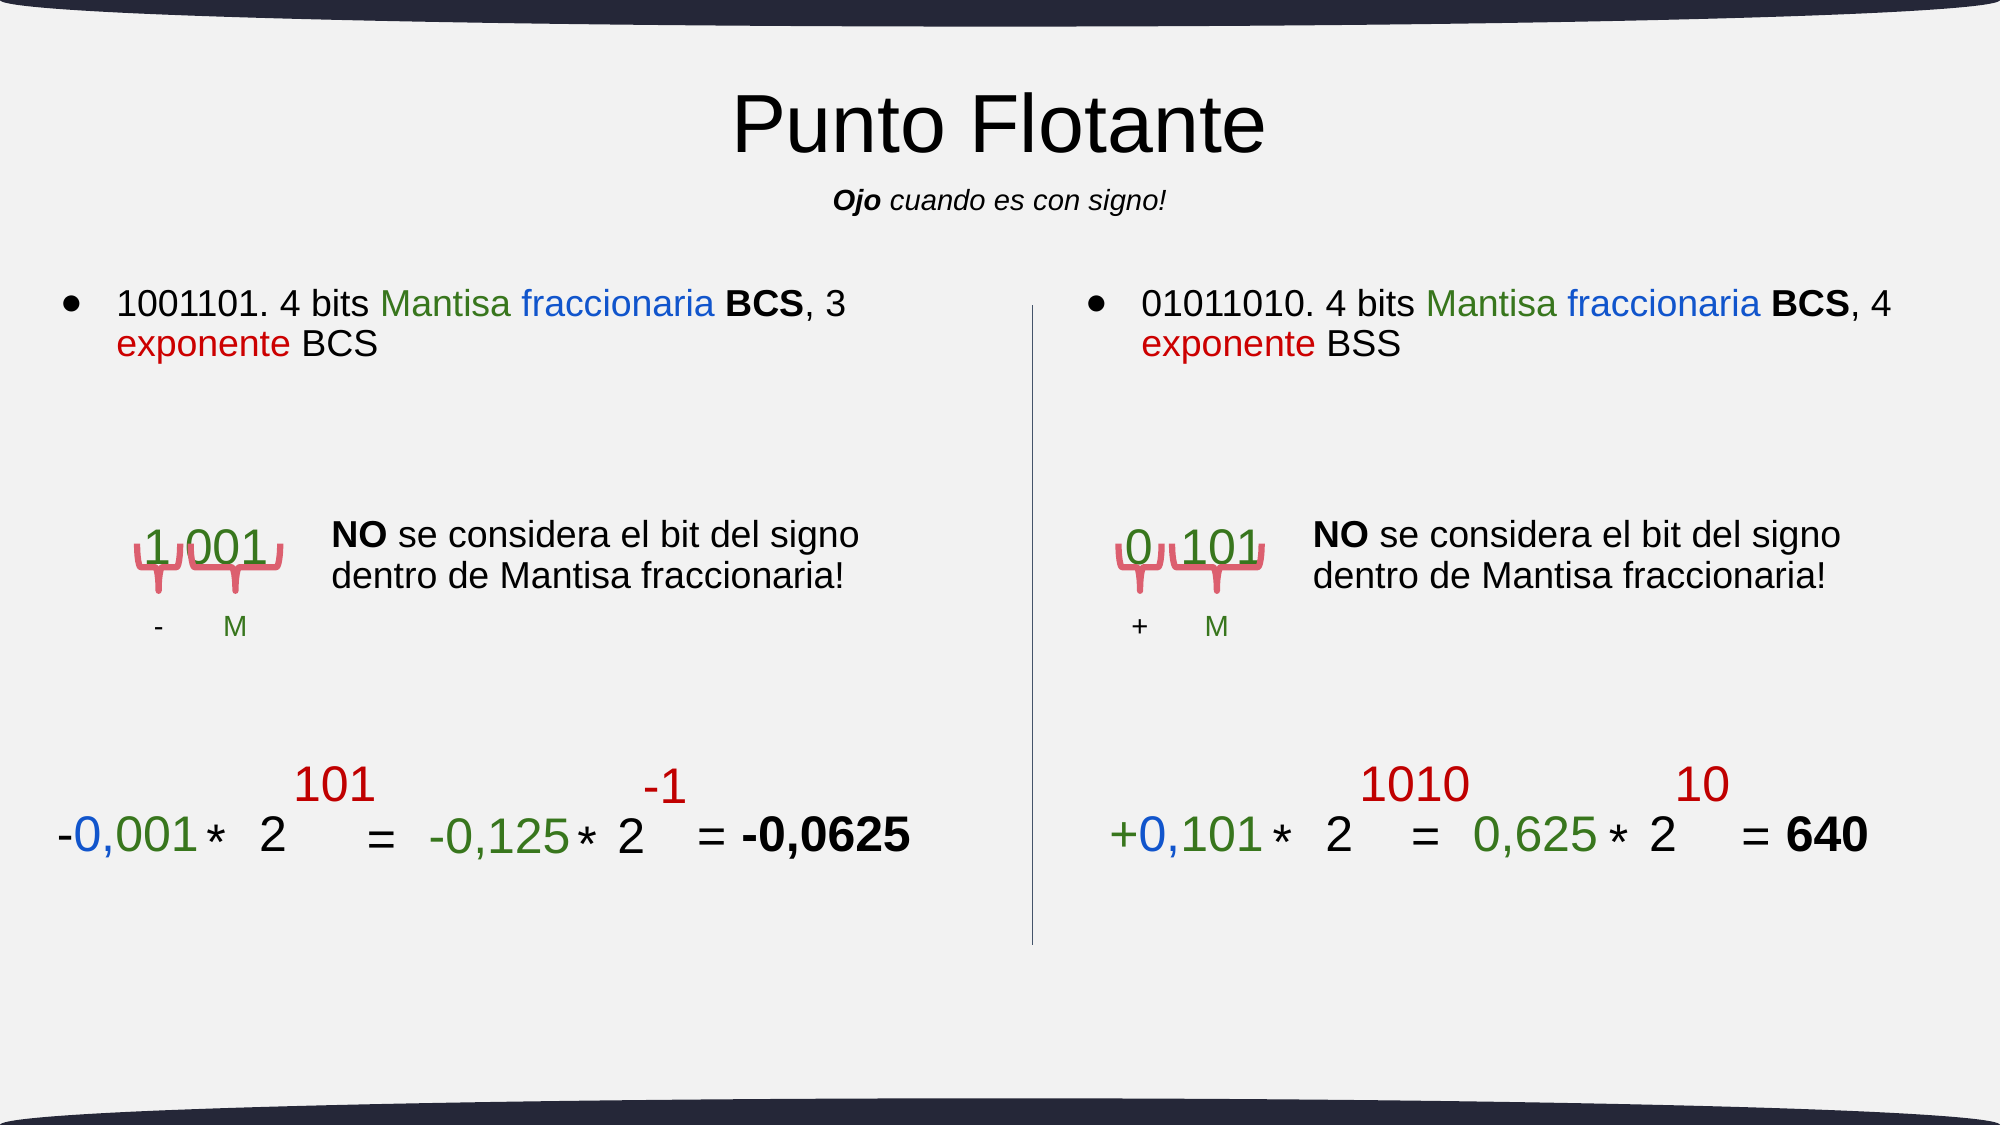

Punto Flotante
Ojo cuando es con signo!
# 1001101. 4 bits Mantisa fraccionaria BCS, 3 exponente BCS
01011010. 4 bits Mantisa fraccionaria BCS, 4 exponente BSS
1 001

M

-
0  101

M

+
NO se considera el bit del signo dentro de Mantisa fraccionaria!
NO se considera el bit del signo dentro de Mantisa fraccionaria!
1010
+0,101
2
*
10
2
0,625
=
*
101
-0,001
2
*
-1
2
-0,125
=
*
640
=
-0,0625
=